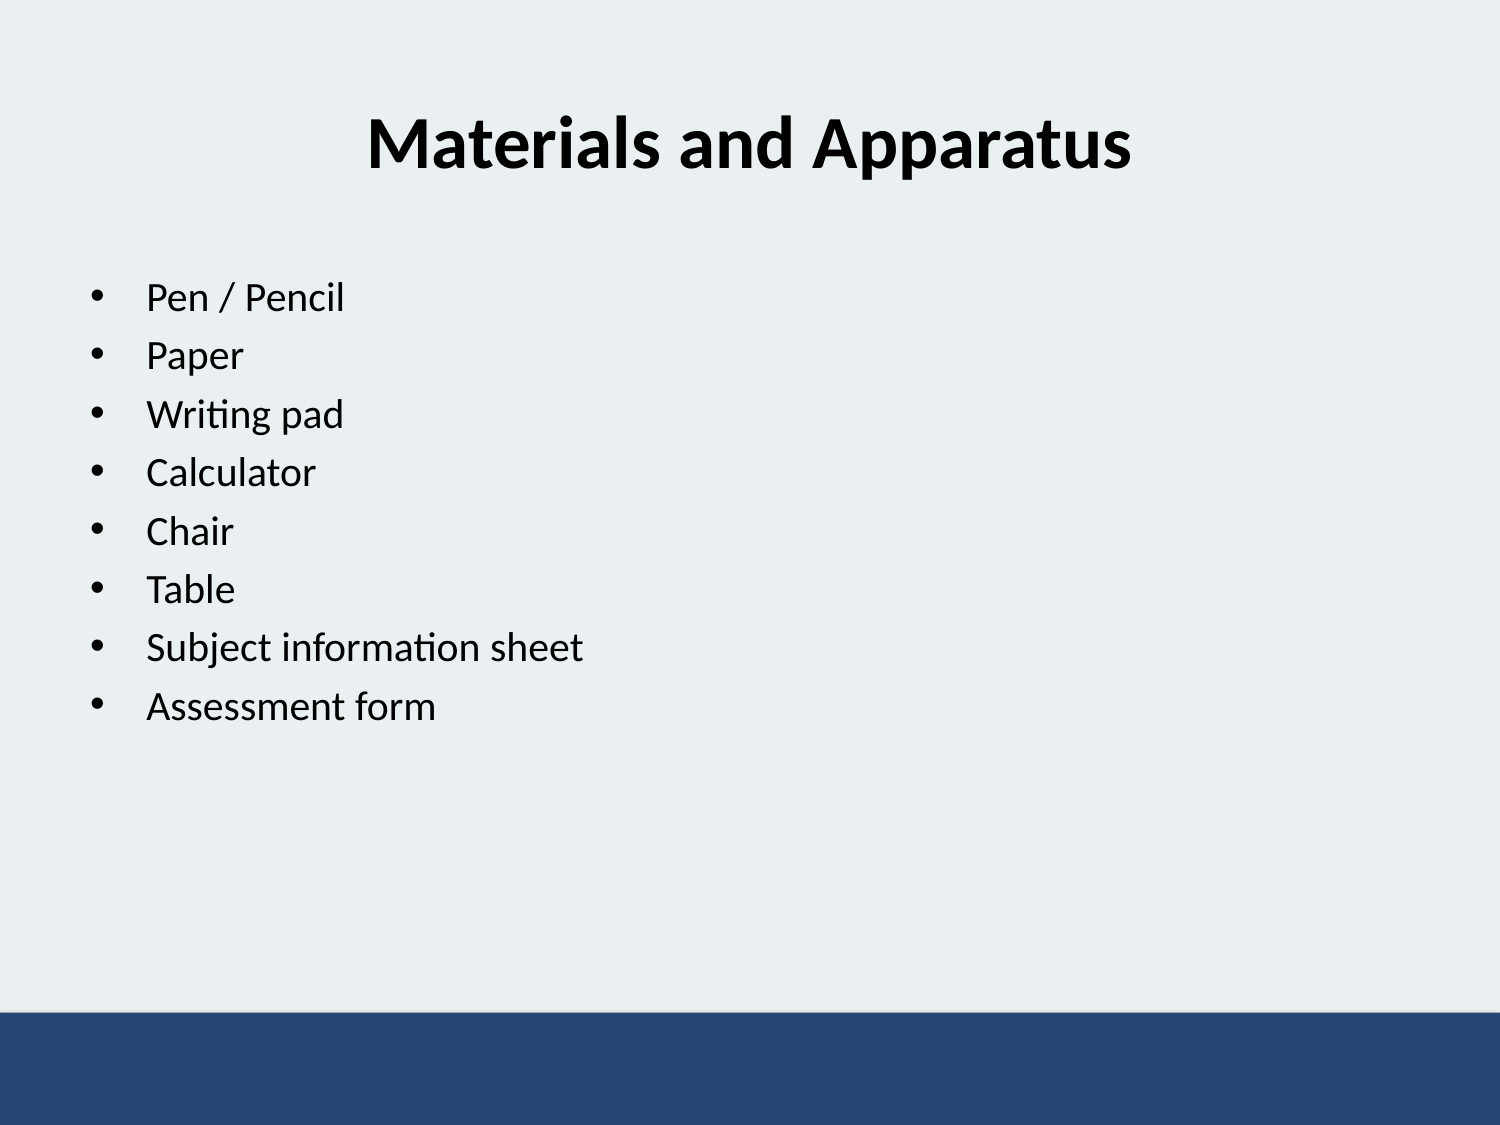

# Materials and Apparatus
Pen / Pencil
Paper
Writing pad
Calculator
Chair
Table
Subject information sheet
Assessment form